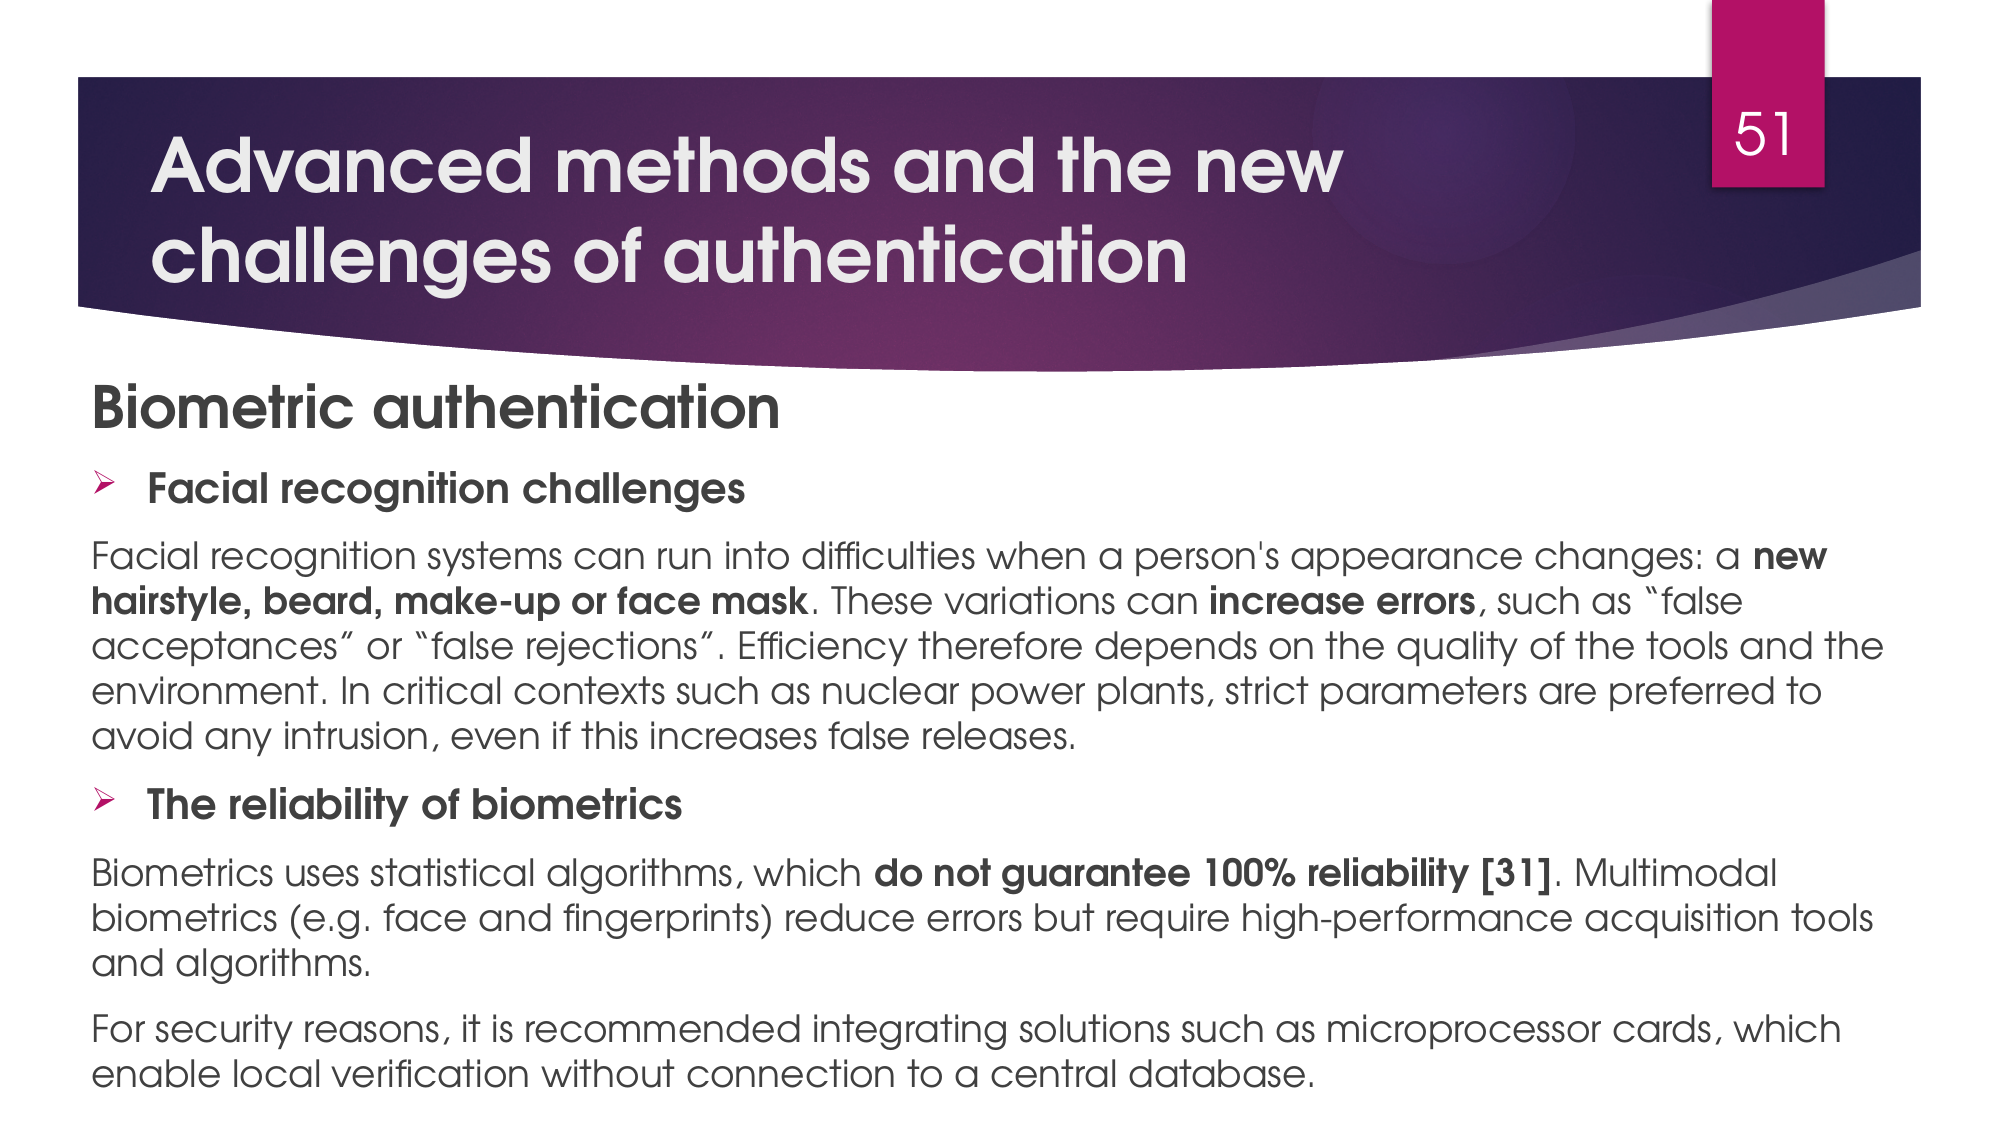

51
# Advanced methods and the new challenges of authentication
Biometric authentication
Facial recognition challenges
Facial recognition systems can run into difficulties when a person's appearance changes: a new hairstyle, beard, make-up or face mask. These variations can increase errors, such as “false acceptances” or “false rejections”. Efficiency therefore depends on the quality of the tools and the environment. In critical contexts such as nuclear power plants, strict parameters are preferred to avoid any intrusion, even if this increases false releases.
The reliability of biometrics
Biometrics uses statistical algorithms, which do not guarantee 100% reliability [31]. Multimodal biometrics (e.g. face and fingerprints) reduce errors but require high-performance acquisition tools and algorithms.
For security reasons, it is recommended integrating solutions such as microprocessor cards, which enable local verification without connection to a central database.